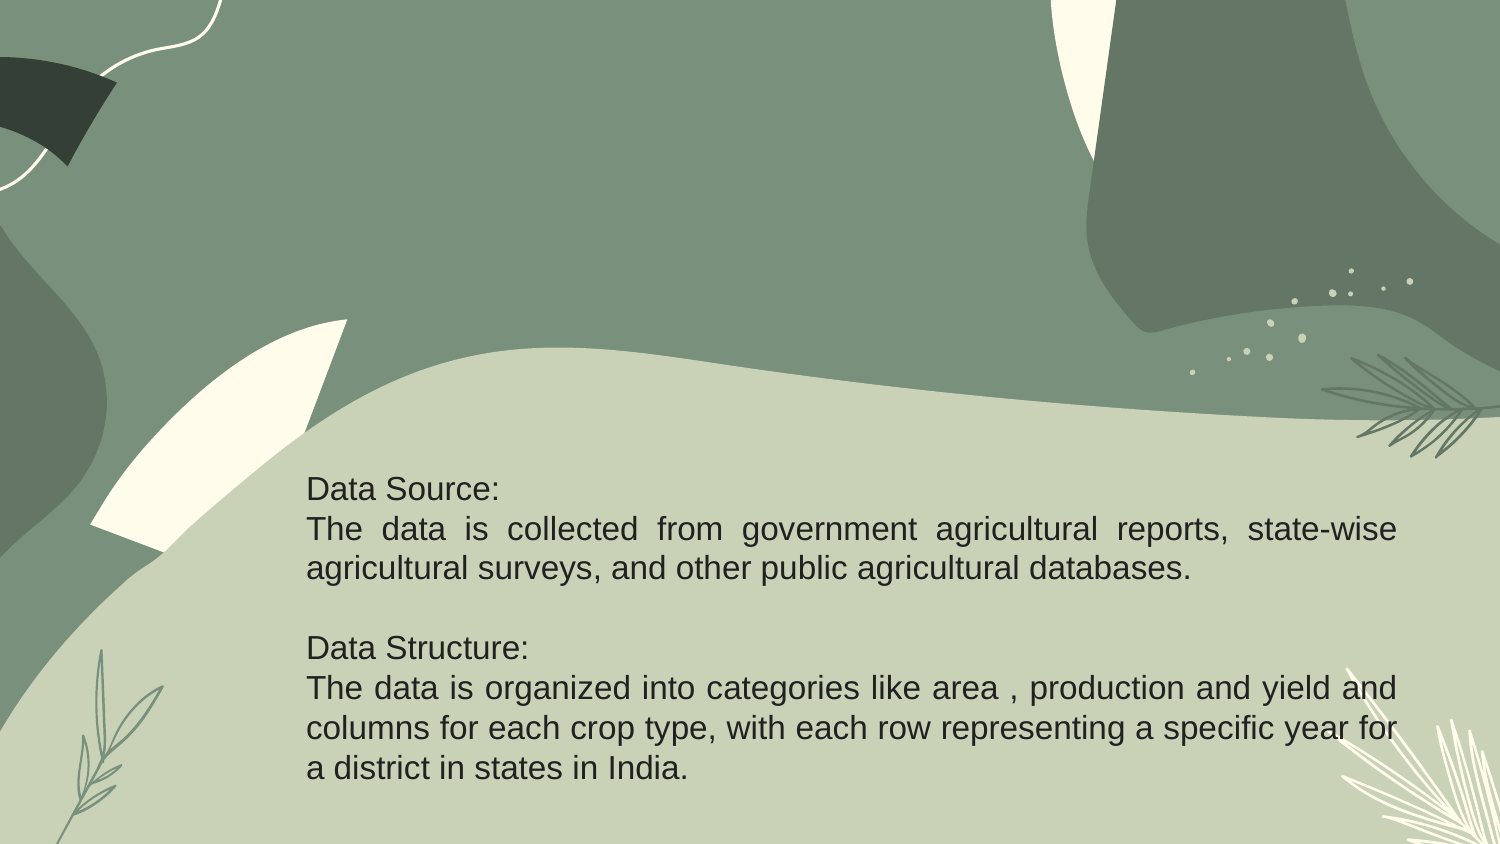

Data Source:
The data is collected from government agricultural reports, state-wise agricultural surveys, and other public agricultural databases.

Data Structure:
The data is organized into categories like area , production and yield and columns for each crop type, with each row representing a specific year for a district in states in India.